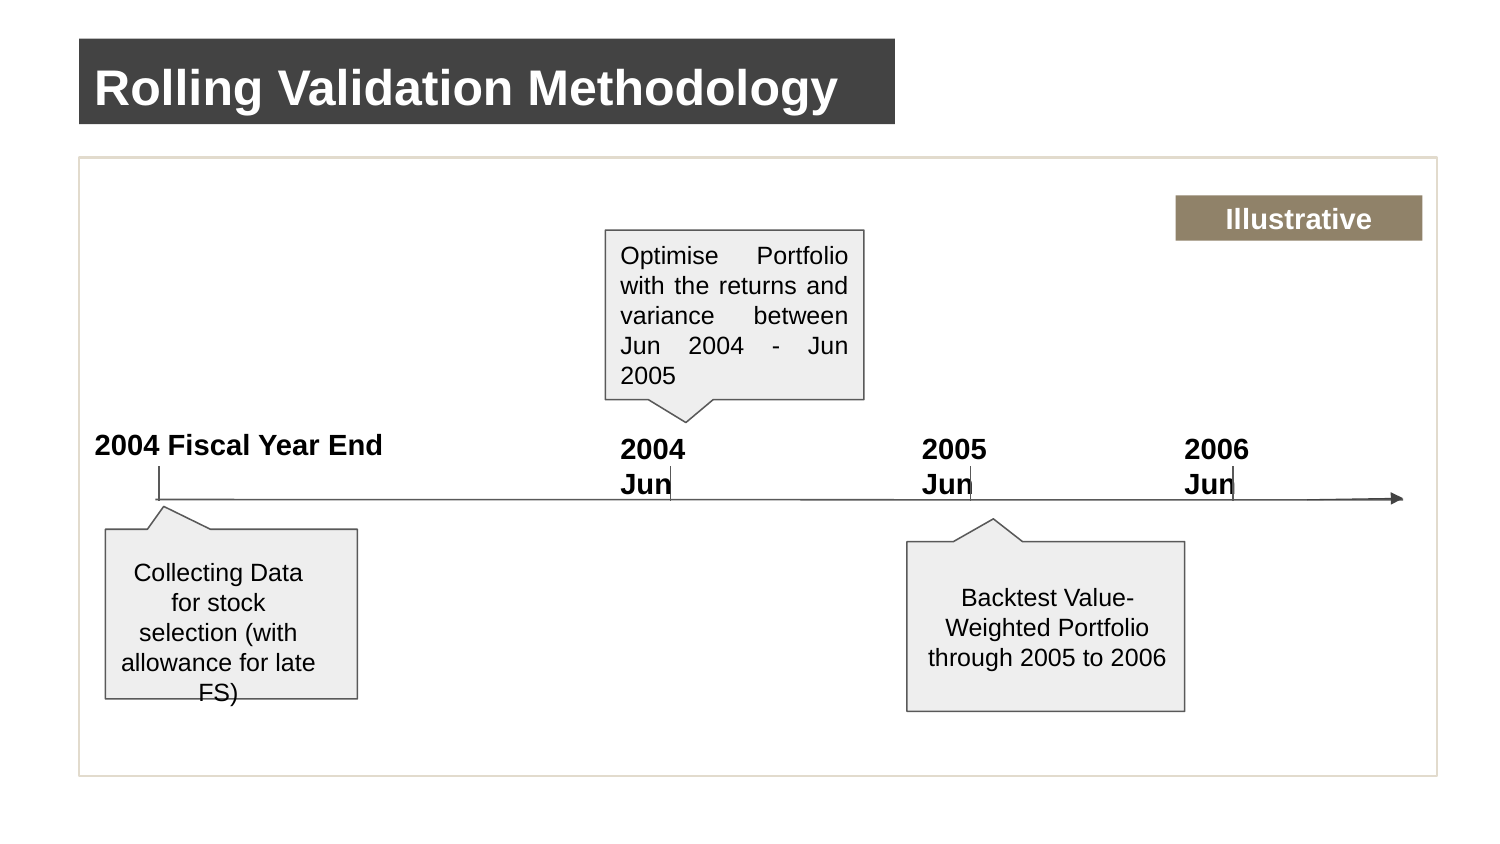

Rolling Validation Methodology

Illustrative
Optimise Portfolio with the returns and variance between Jun 2004 - Jun 2005
2004 Fiscal Year End
2004 Jun
2005 Jun
2006 Jun

Collecting Data for stock selection (with allowance for late FS)

Backtest Value-Weighted Portfolio through 2005 to 2006